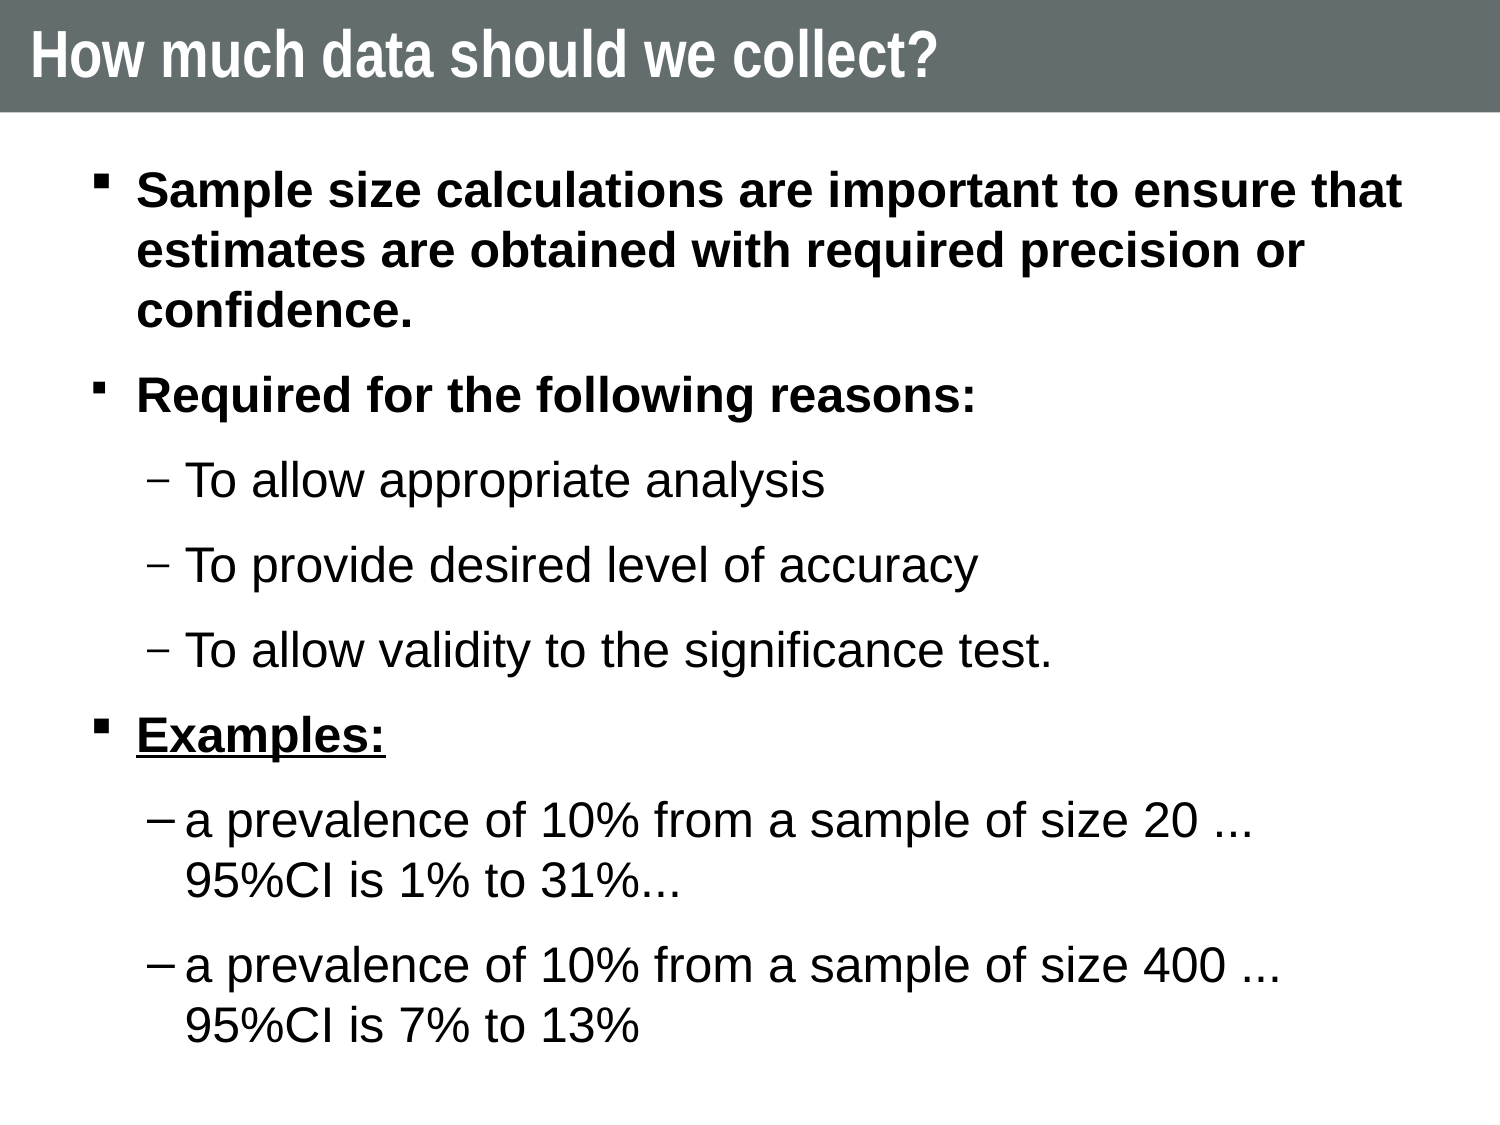

# How much data should we collect?
Sample size calculations are important to ensure that estimates are obtained with required precision or confidence.
Required for the following reasons:
To allow appropriate analysis
To provide desired level of accuracy
To allow validity to the significance test.
Examples:
a prevalence of 10% from a sample of size 20 ... 95%CI is 1% to 31%...
a prevalence of 10% from a sample of size 400 ... 95%CI is 7% to 13%